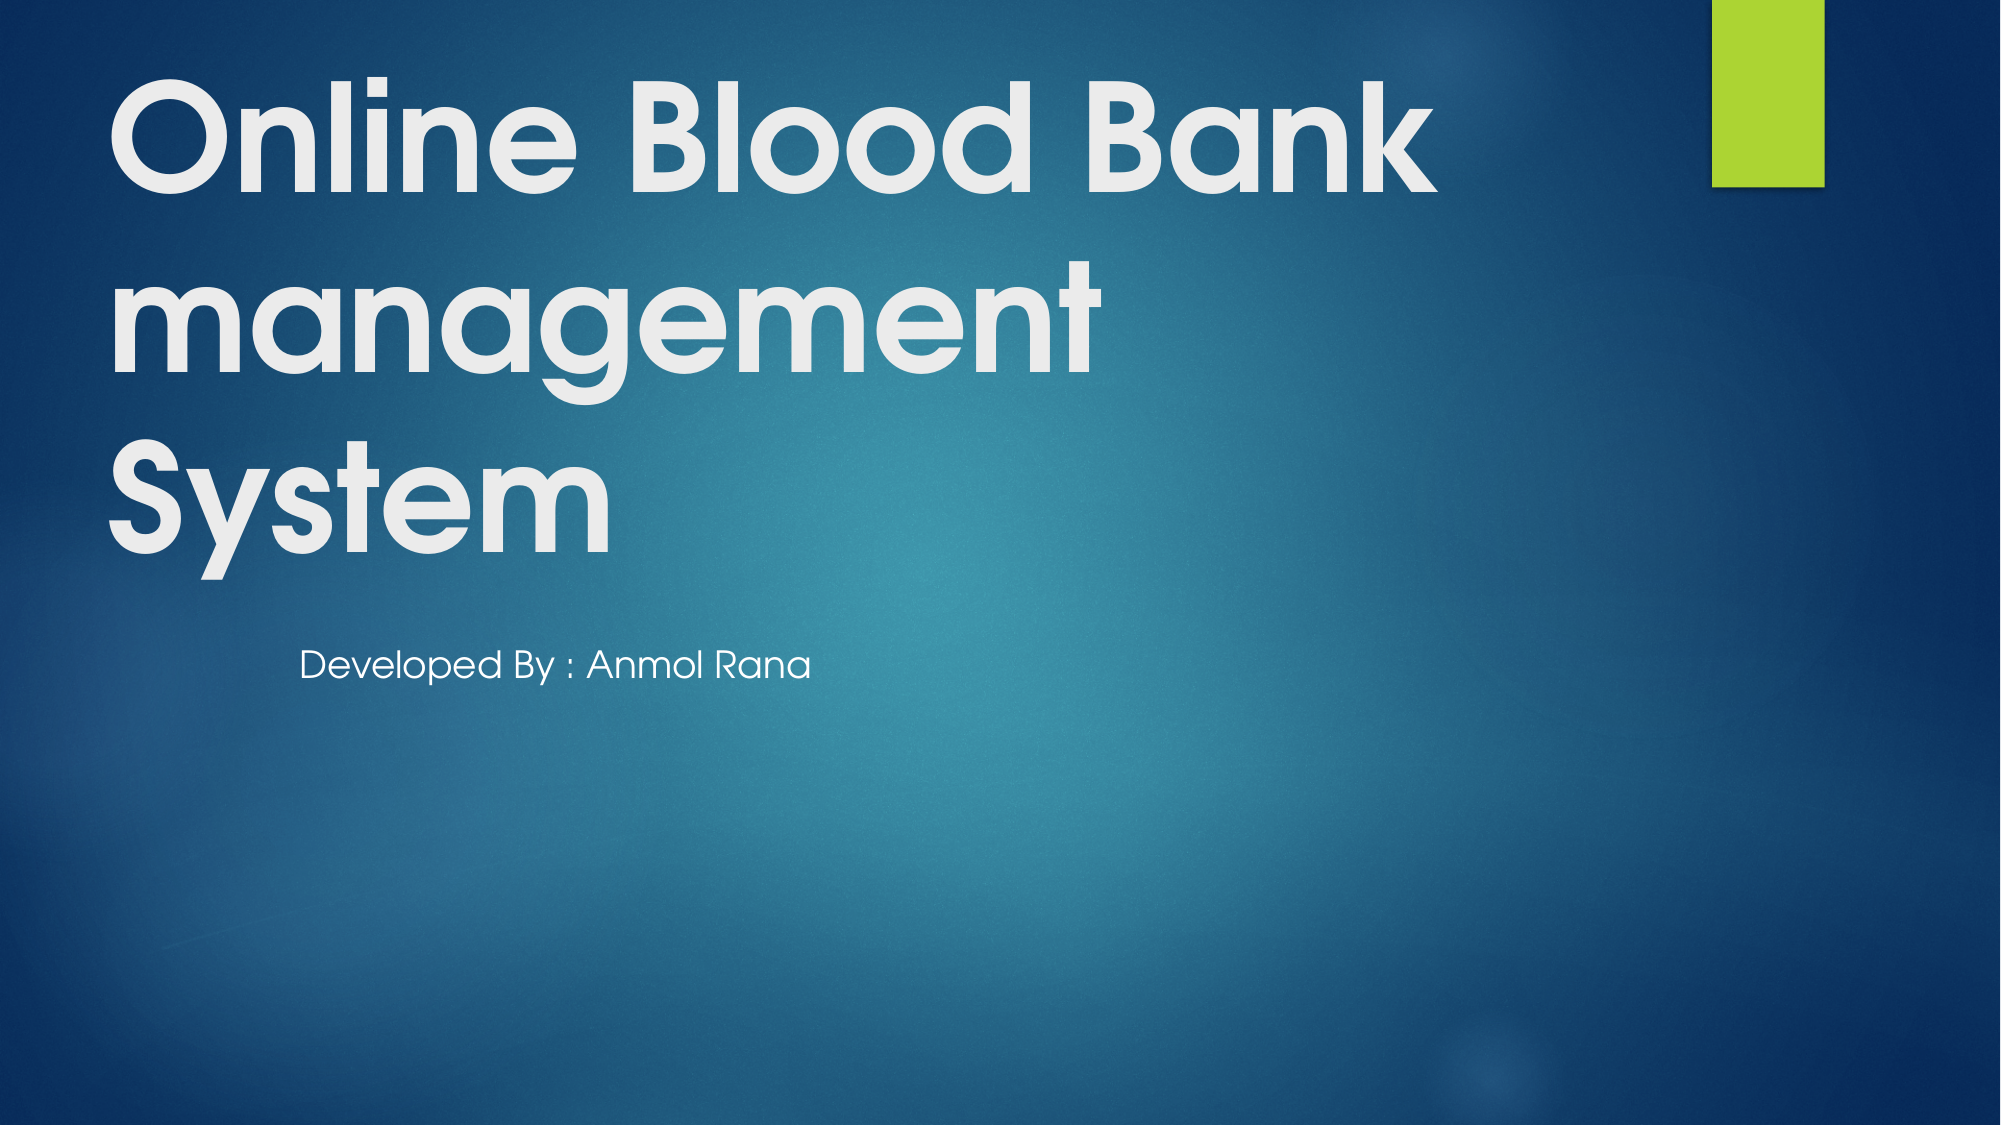

# Online Blood Bank management System
Developed By : Anmol Rana